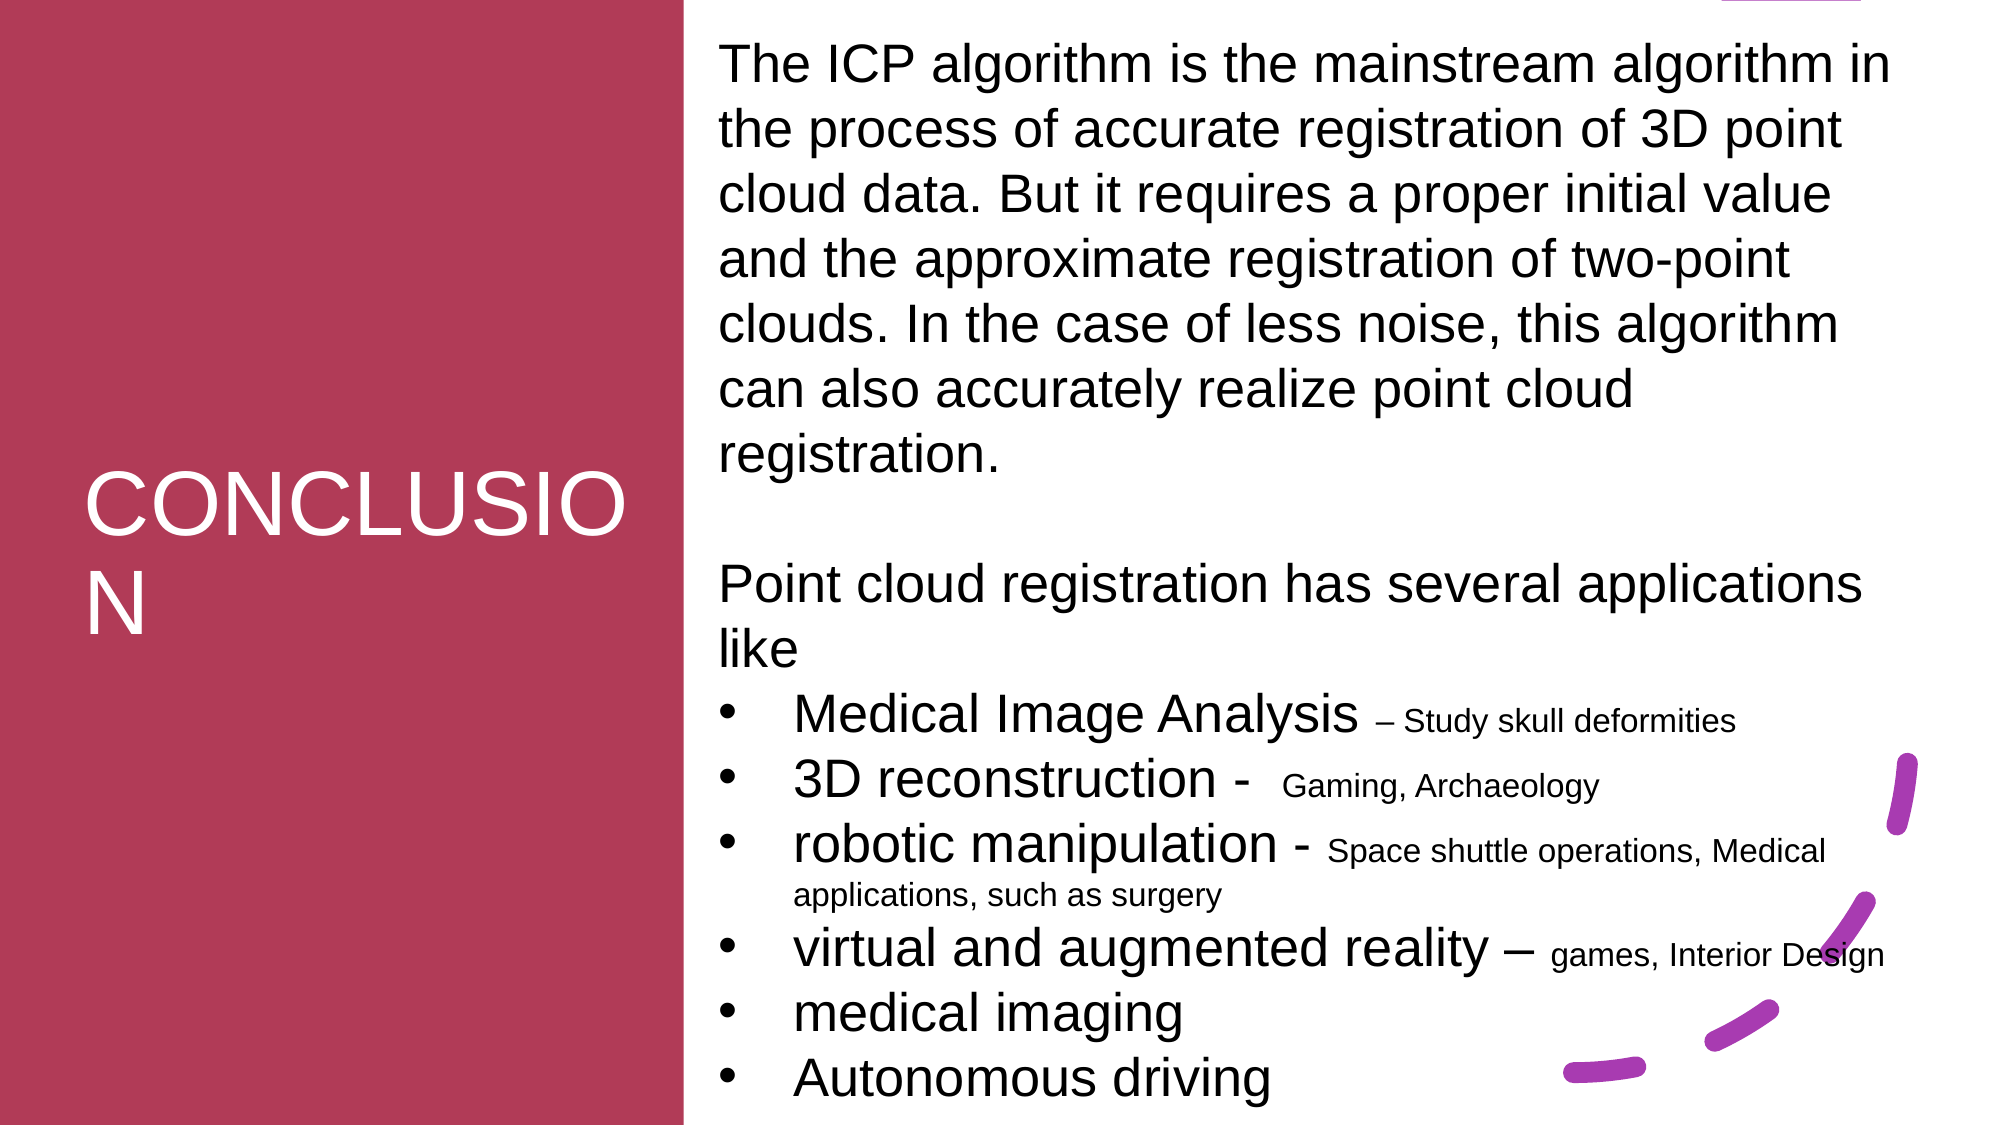

The ICP algorithm is the mainstream algorithm in the process of accurate registration of 3D point cloud data. But it requires a proper initial value and the approximate registration of two-point clouds. In the case of less noise, this algorithm can also accurately realize point cloud registration.

Point cloud registration has several applications like
Medical Image Analysis – Study skull deformities
3D reconstruction -  Gaming, Archaeology
robotic manipulation - Space shuttle operations, Medical applications, such as surgery
virtual and augmented reality – games, Interior Design
medical imaging
Autonomous driving
# CONCLUSION